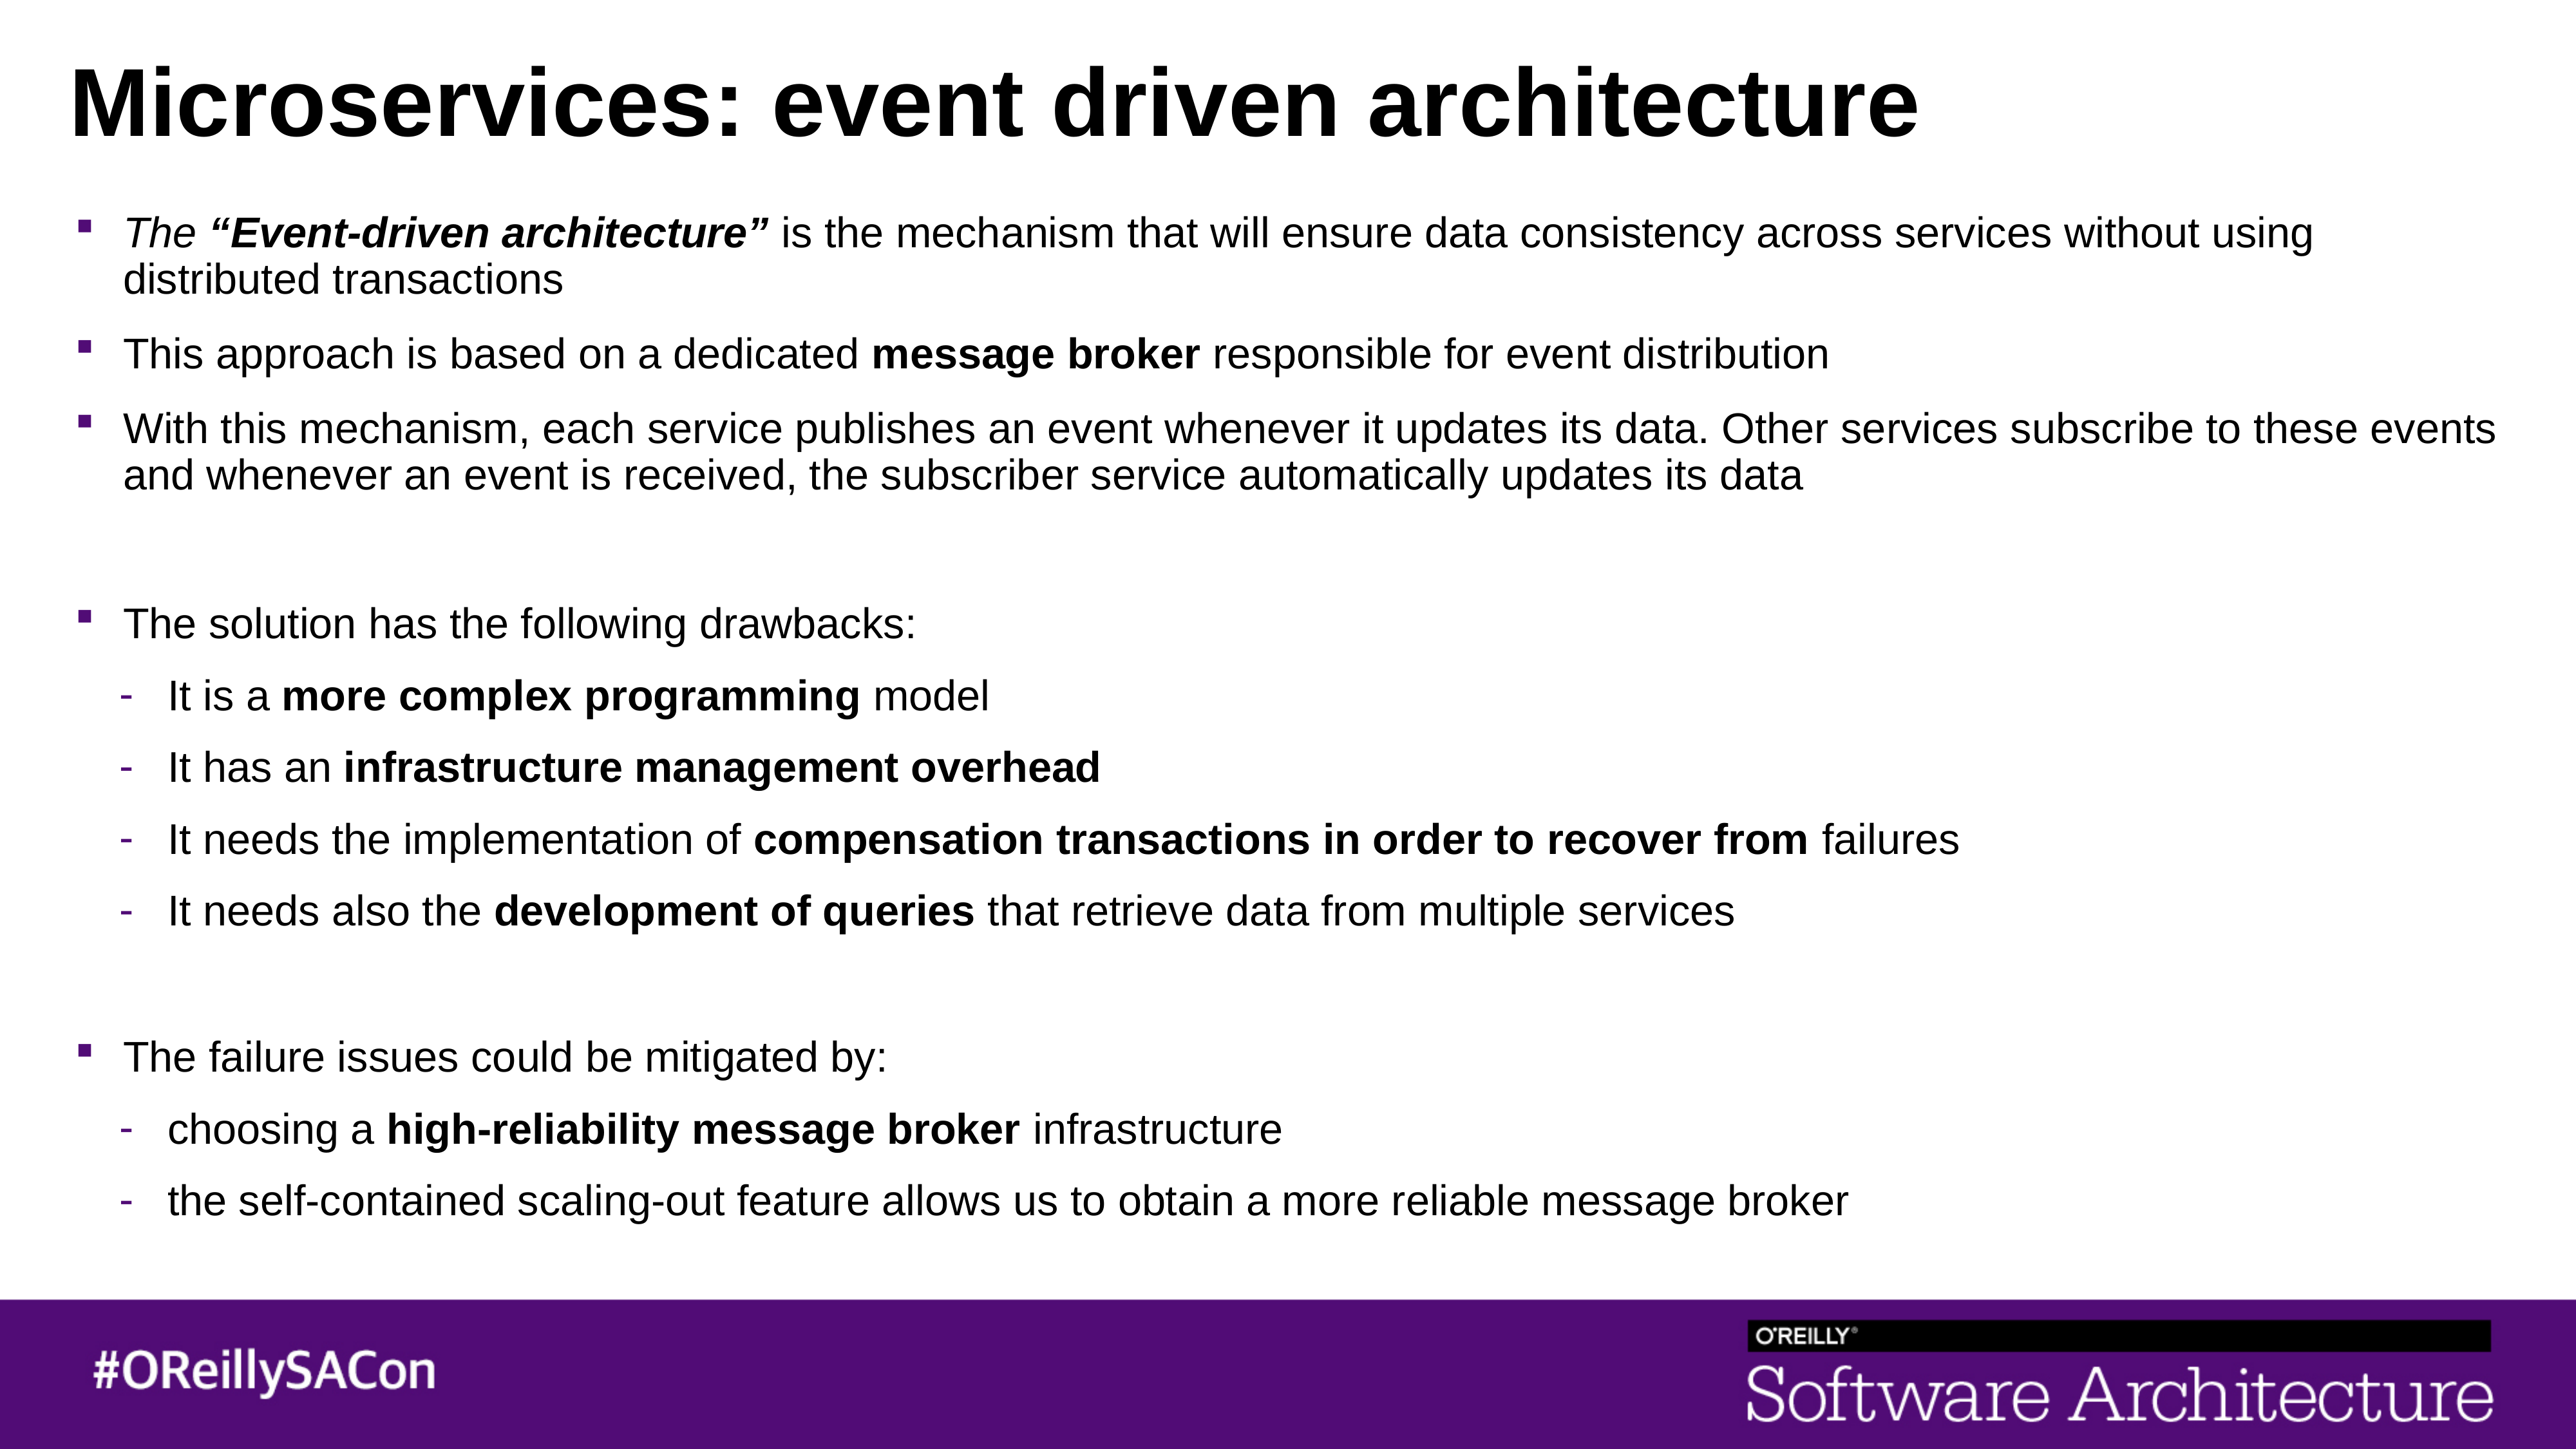

# Microservices: event driven architecture
The “Event-driven architecture” is the mechanism that will ensure data consistency across services without using distributed transactions
This approach is based on a dedicated message broker responsible for event distribution
With this mechanism, each service publishes an event whenever it updates its data. Other services subscribe to these events and whenever an event is received, the subscriber service automatically updates its data

The solution has the following drawbacks:
It is a more complex programming model
It has an infrastructure management overhead
It needs the implementation of compensation transactions in order to recover from failures
It needs also the development of queries that retrieve data from multiple services

The failure issues could be mitigated by:
choosing a high-reliability message broker infrastructure
the self-contained scaling-out feature allows us to obtain a more reliable message broker